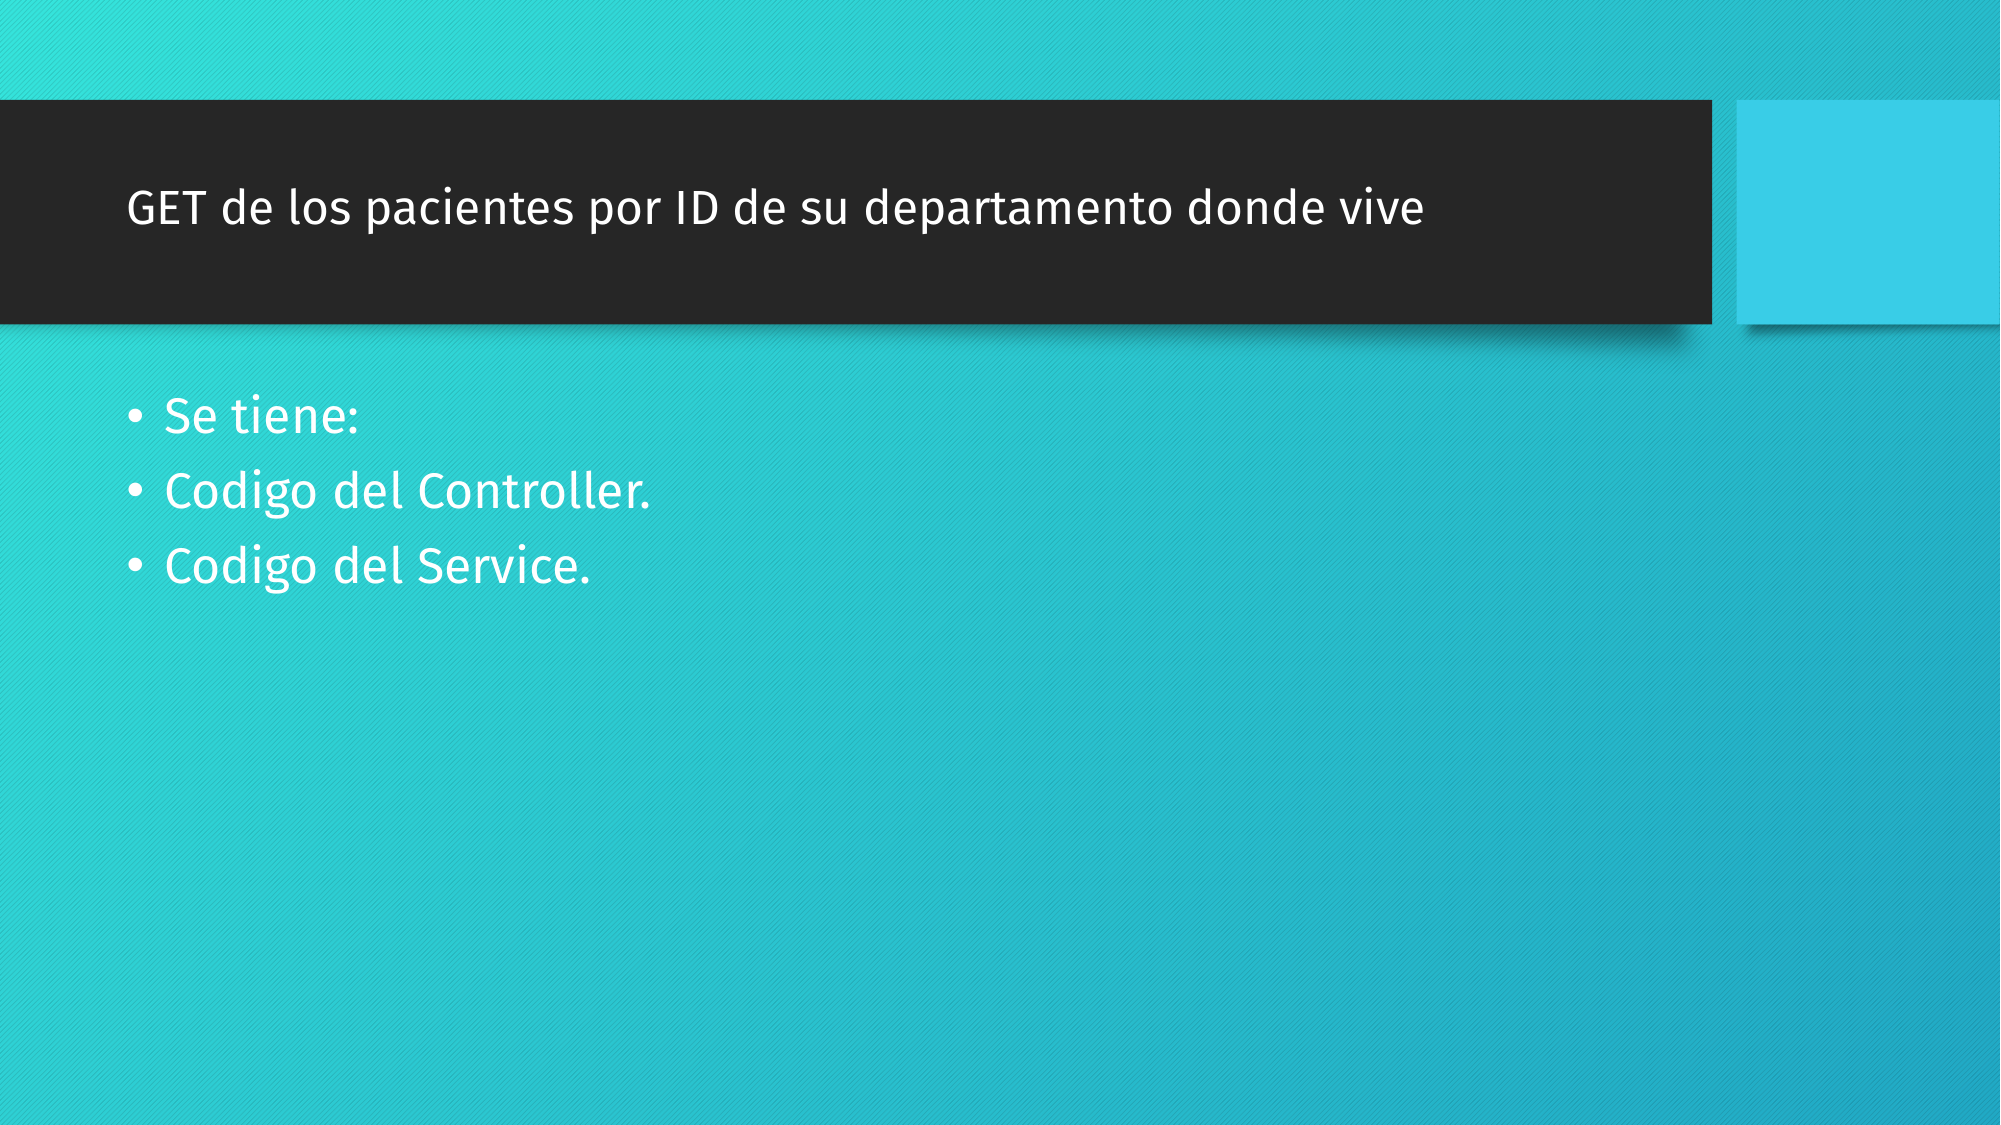

# GET de los pacientes por ID de su departamento donde vive
Se tiene:
Codigo del Controller.
Codigo del Service.